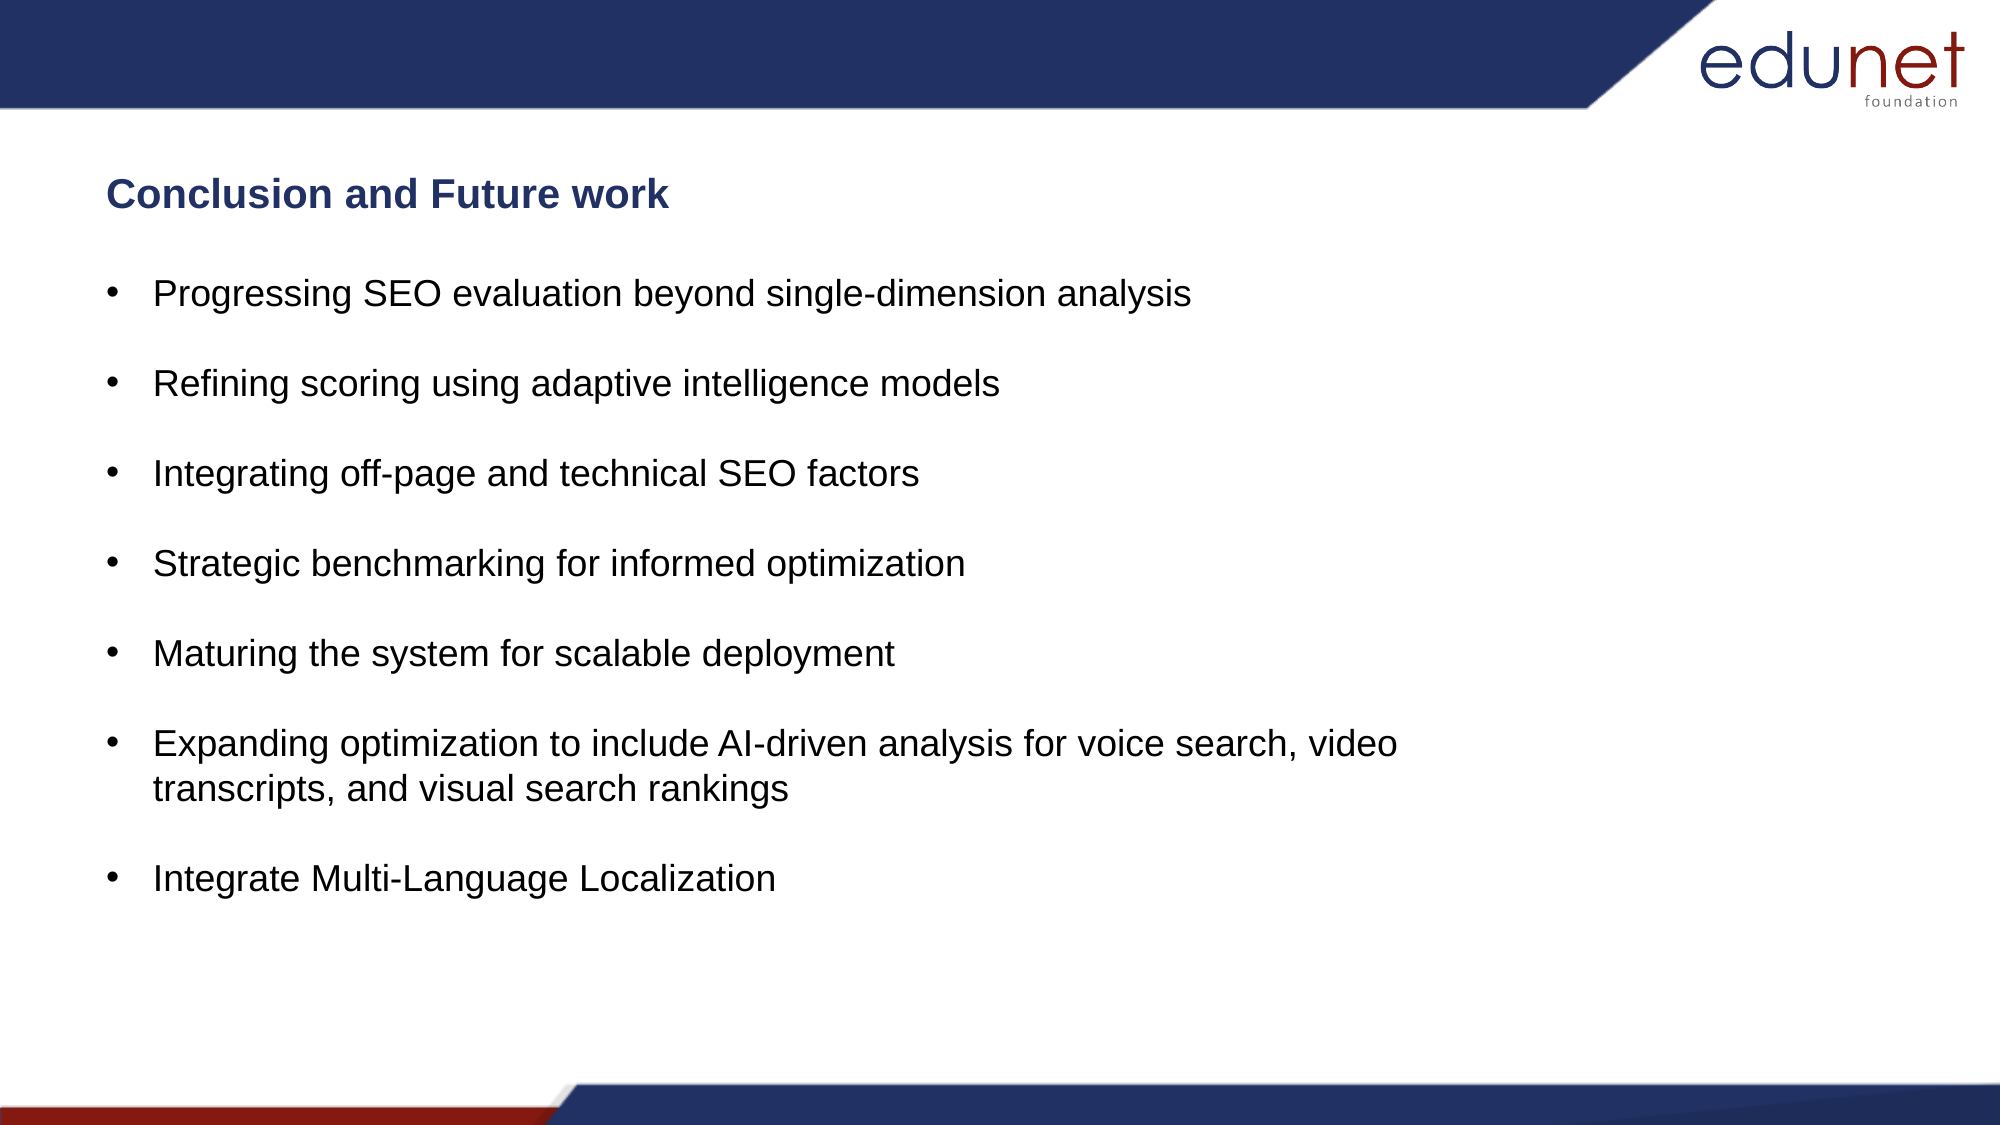

Conclusion and Future work
Progressing SEO evaluation beyond single-dimension analysis

Refining scoring using adaptive intelligence models

Integrating off-page and technical SEO factors

Strategic benchmarking for informed optimization

Maturing the system for scalable deployment

Expanding optimization to include AI-driven analysis for voice search, video transcripts, and visual search rankings

Integrate Multi-Language Localization